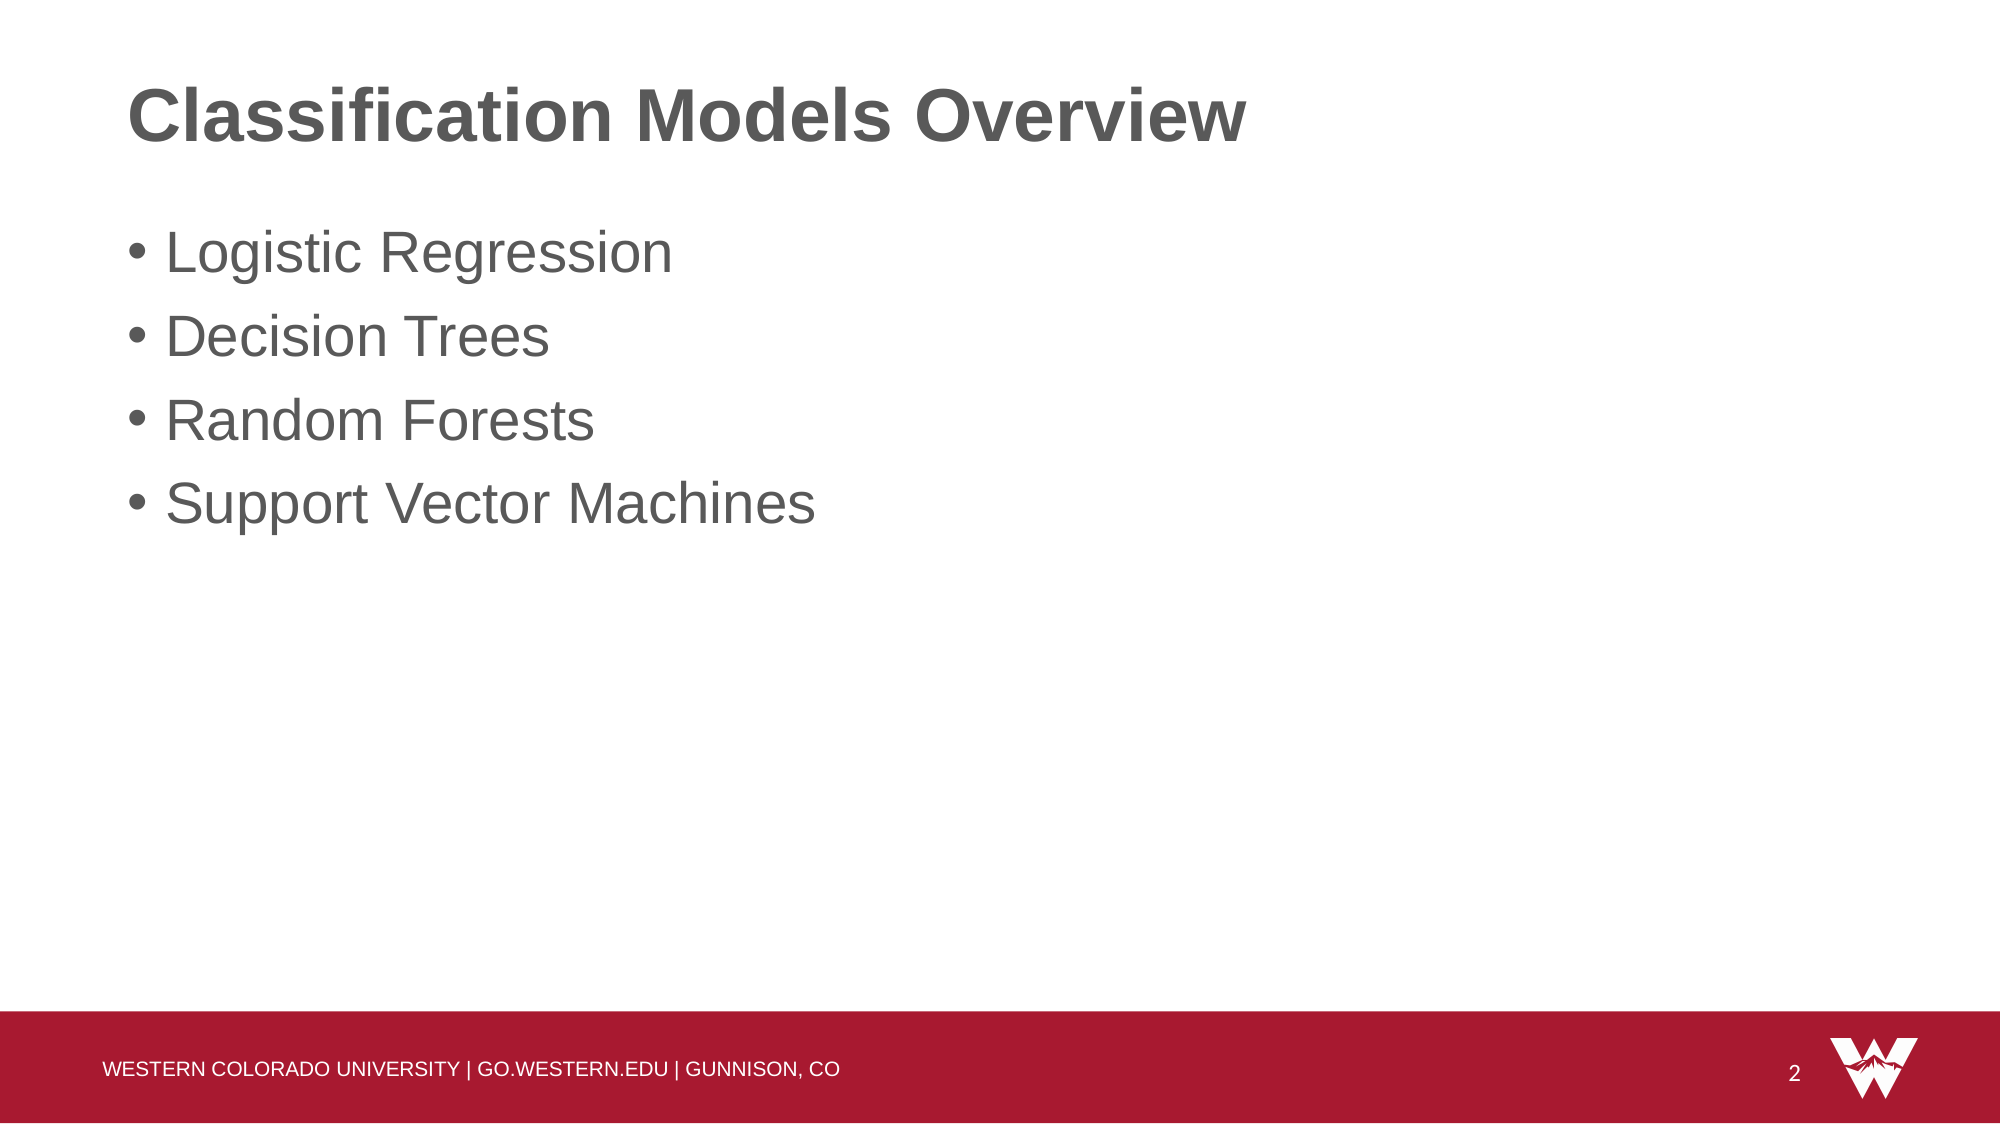

# Classification Models Overview
Logistic Regression
Decision Trees
Random Forests
Support Vector Machines
2